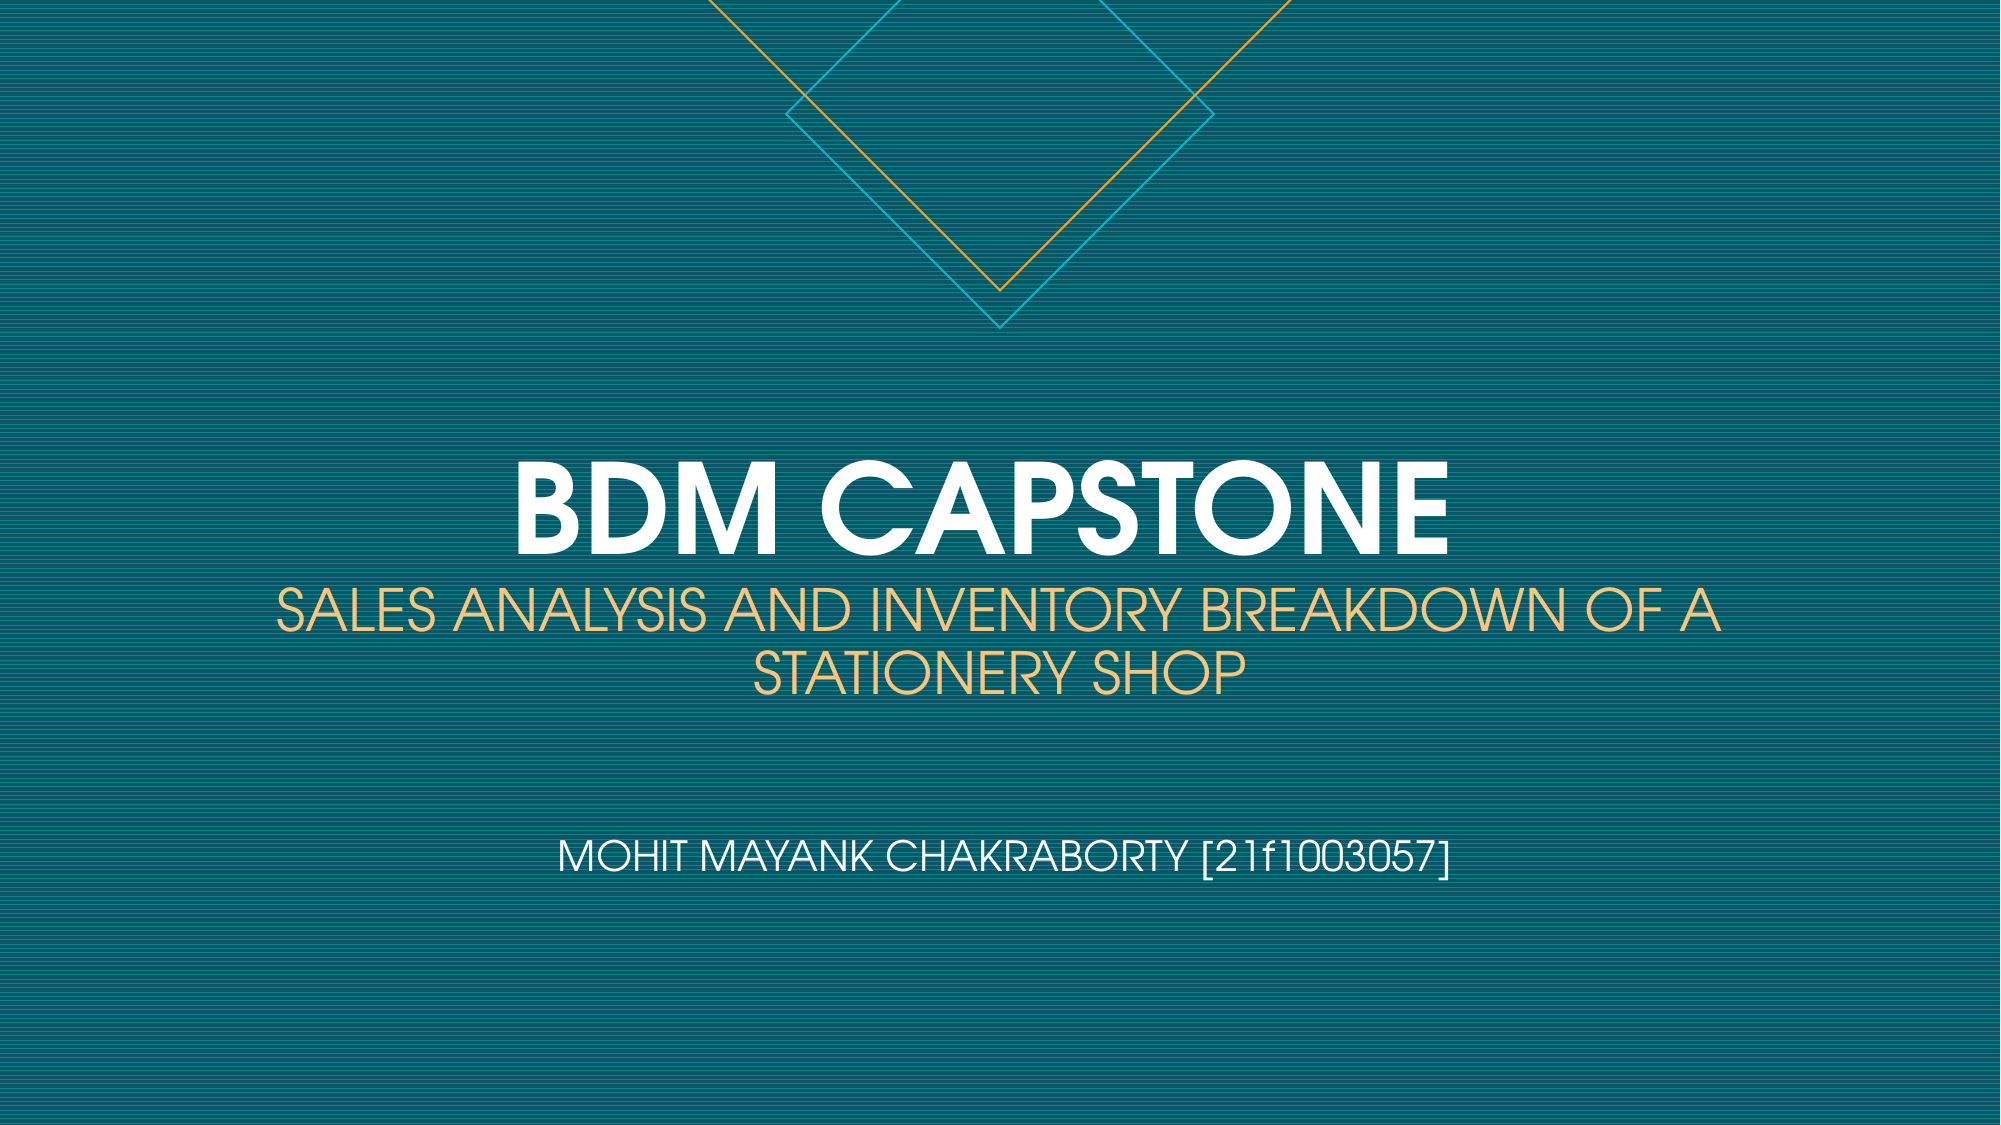

# BDM CAPSTONE SALES ANALYSIS AND INVENTORY BREAKDOWN OF A STATIONERY SHOP
 MOHIT MAYANK CHAKRABORTY [21f1003057]